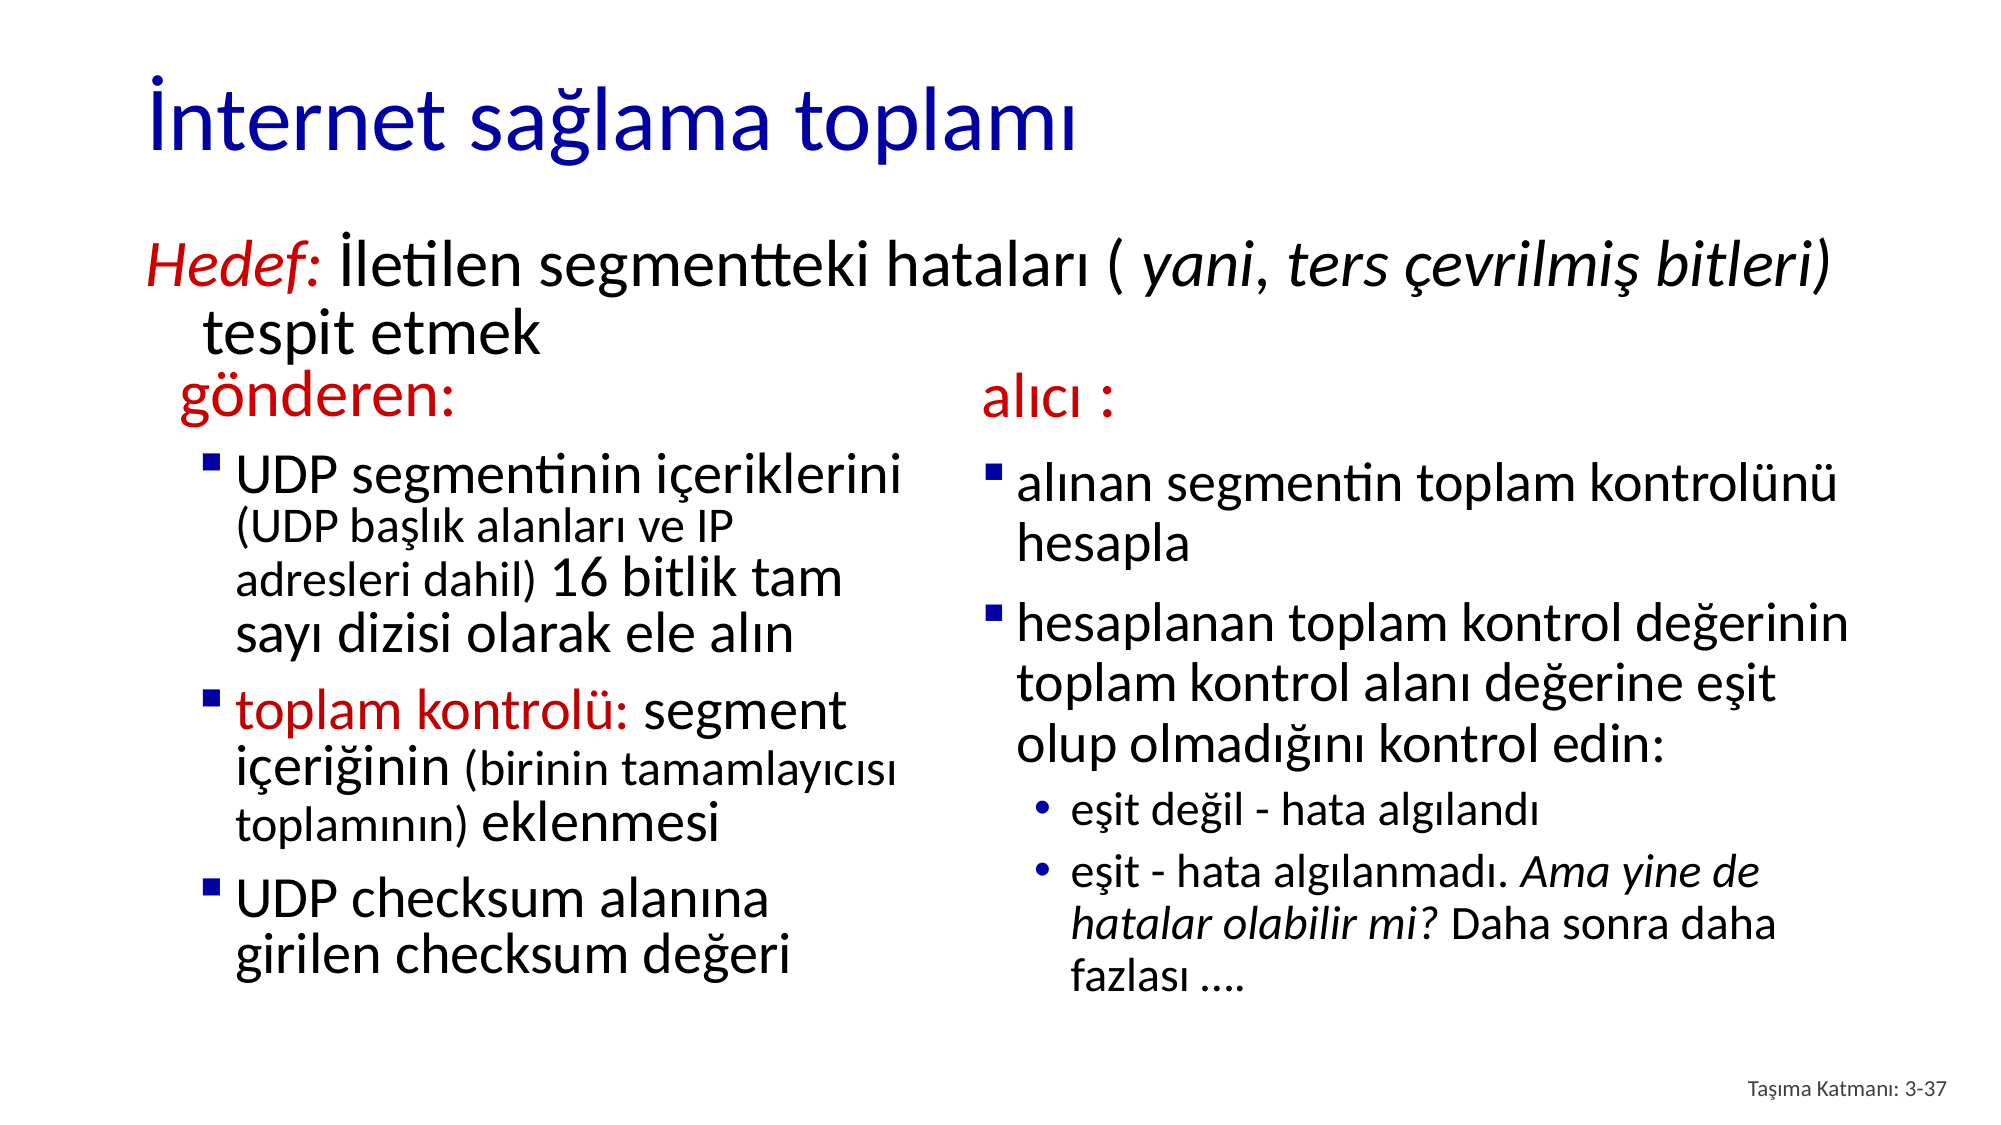

# İnternet sağlama toplamı
Hedef: İletilen segmentteki hataları ( yani, ters çevrilmiş bitleri) tespit etmek

alıcı :
alınan segmentin toplam kontrolünü hesapla
hesaplanan toplam kontrol değerinin toplam kontrol alanı değerine eşit olup olmadığını kontrol edin:
eşit değil - hata algılandı
eşit - hata algılanmadı. Ama yine de hatalar olabilir mi? Daha sonra daha fazlası ….

gönderen:
UDP segmentinin içeriklerini (UDP başlık alanları ve IP adresleri dahil) 16 bitlik tam sayı dizisi olarak ele alın
toplam kontrolü: segment içeriğinin (birinin tamamlayıcısı toplamının) eklenmesi
UDP checksum alanına girilen checksum değeri

Taşıma Katmanı: 3-37